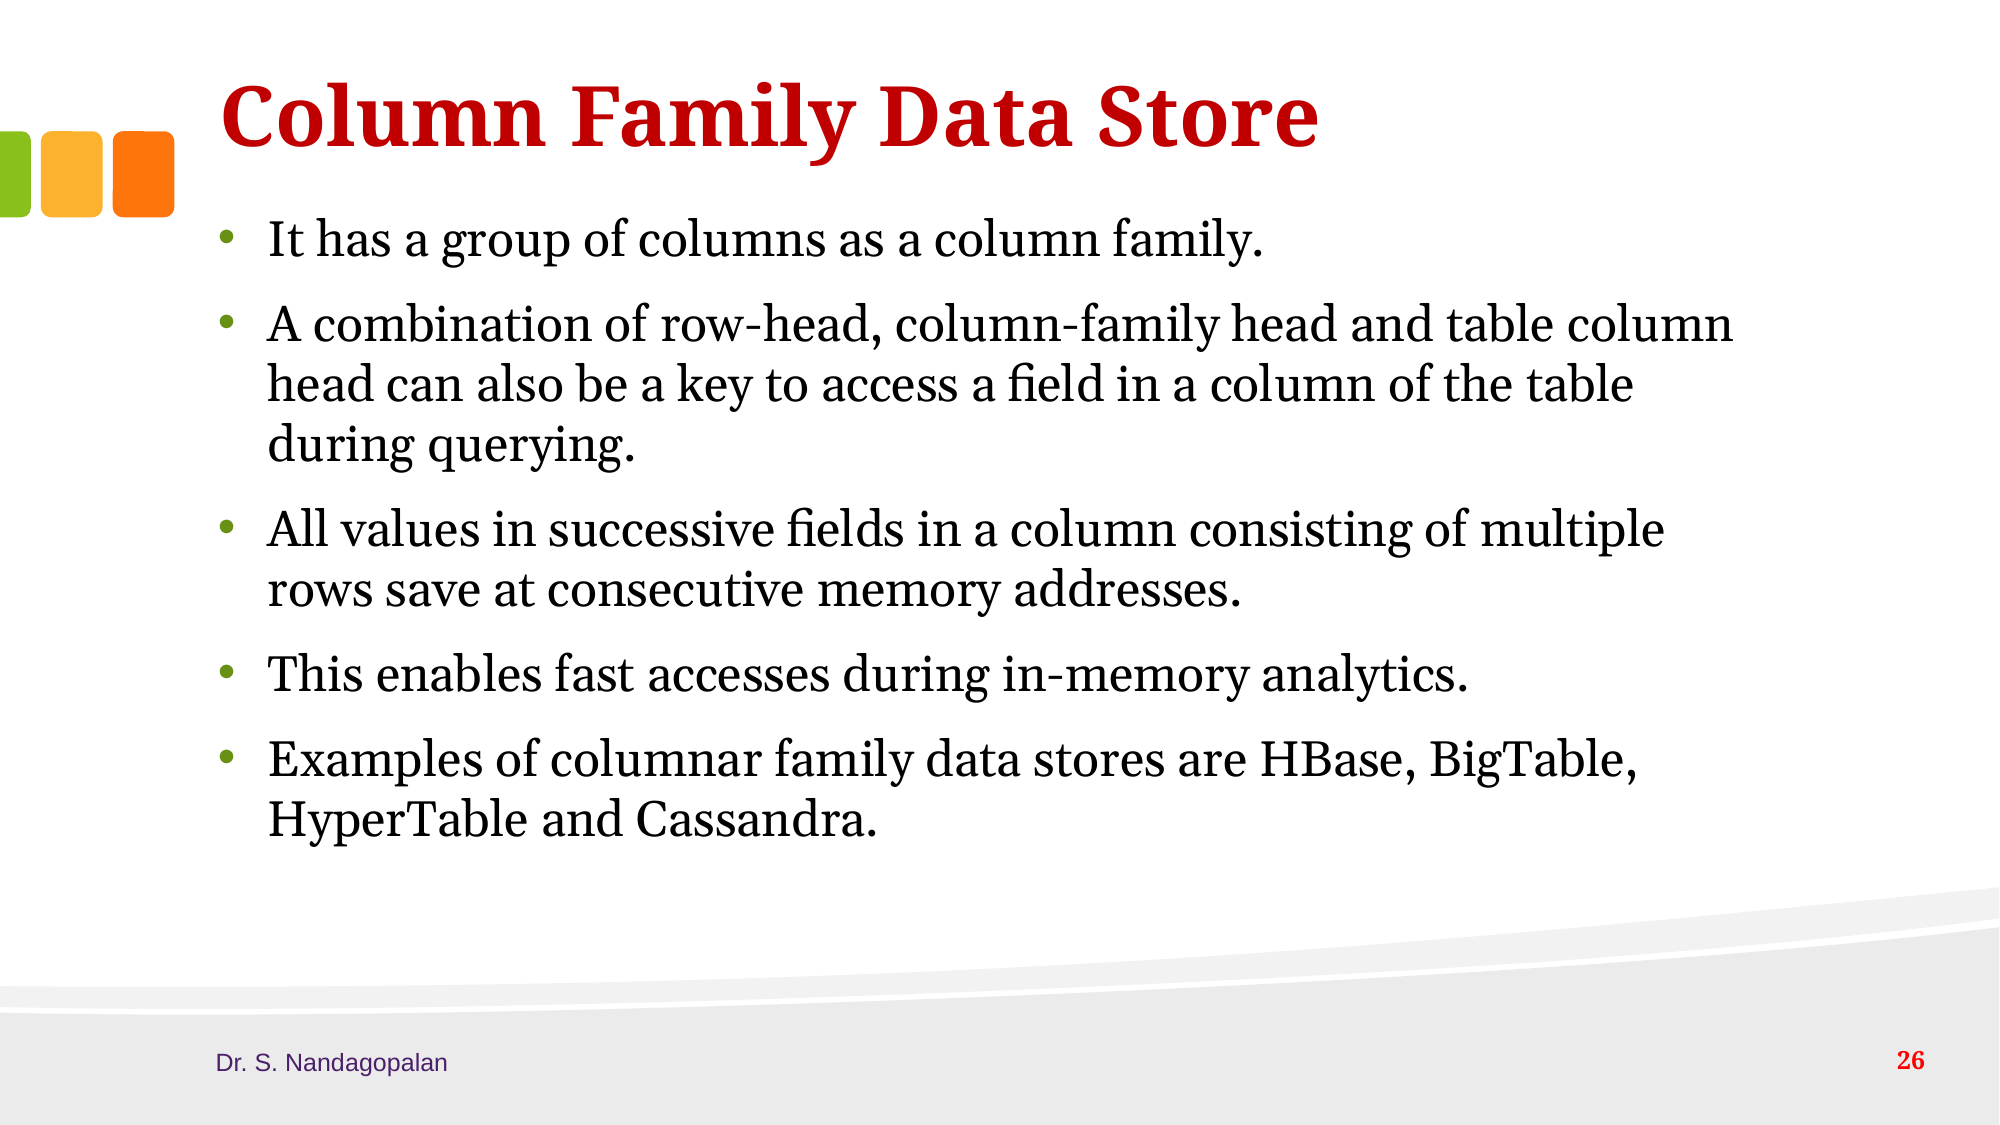

# Column Family Data Store
It has a group of columns as a column family.
A combination of row-head, column-family head and table­ column head can also be a key to access a field in a column of the table during querying.
All values in successive fields in a column consisting of multiple rows save at consecutive memory addresses.
This enables fast accesses during in-memory analytics.
Examples of columnar family data stores are HBase, BigTable, HyperTable and Cassandra.
Dr. S. Nandagopalan
26